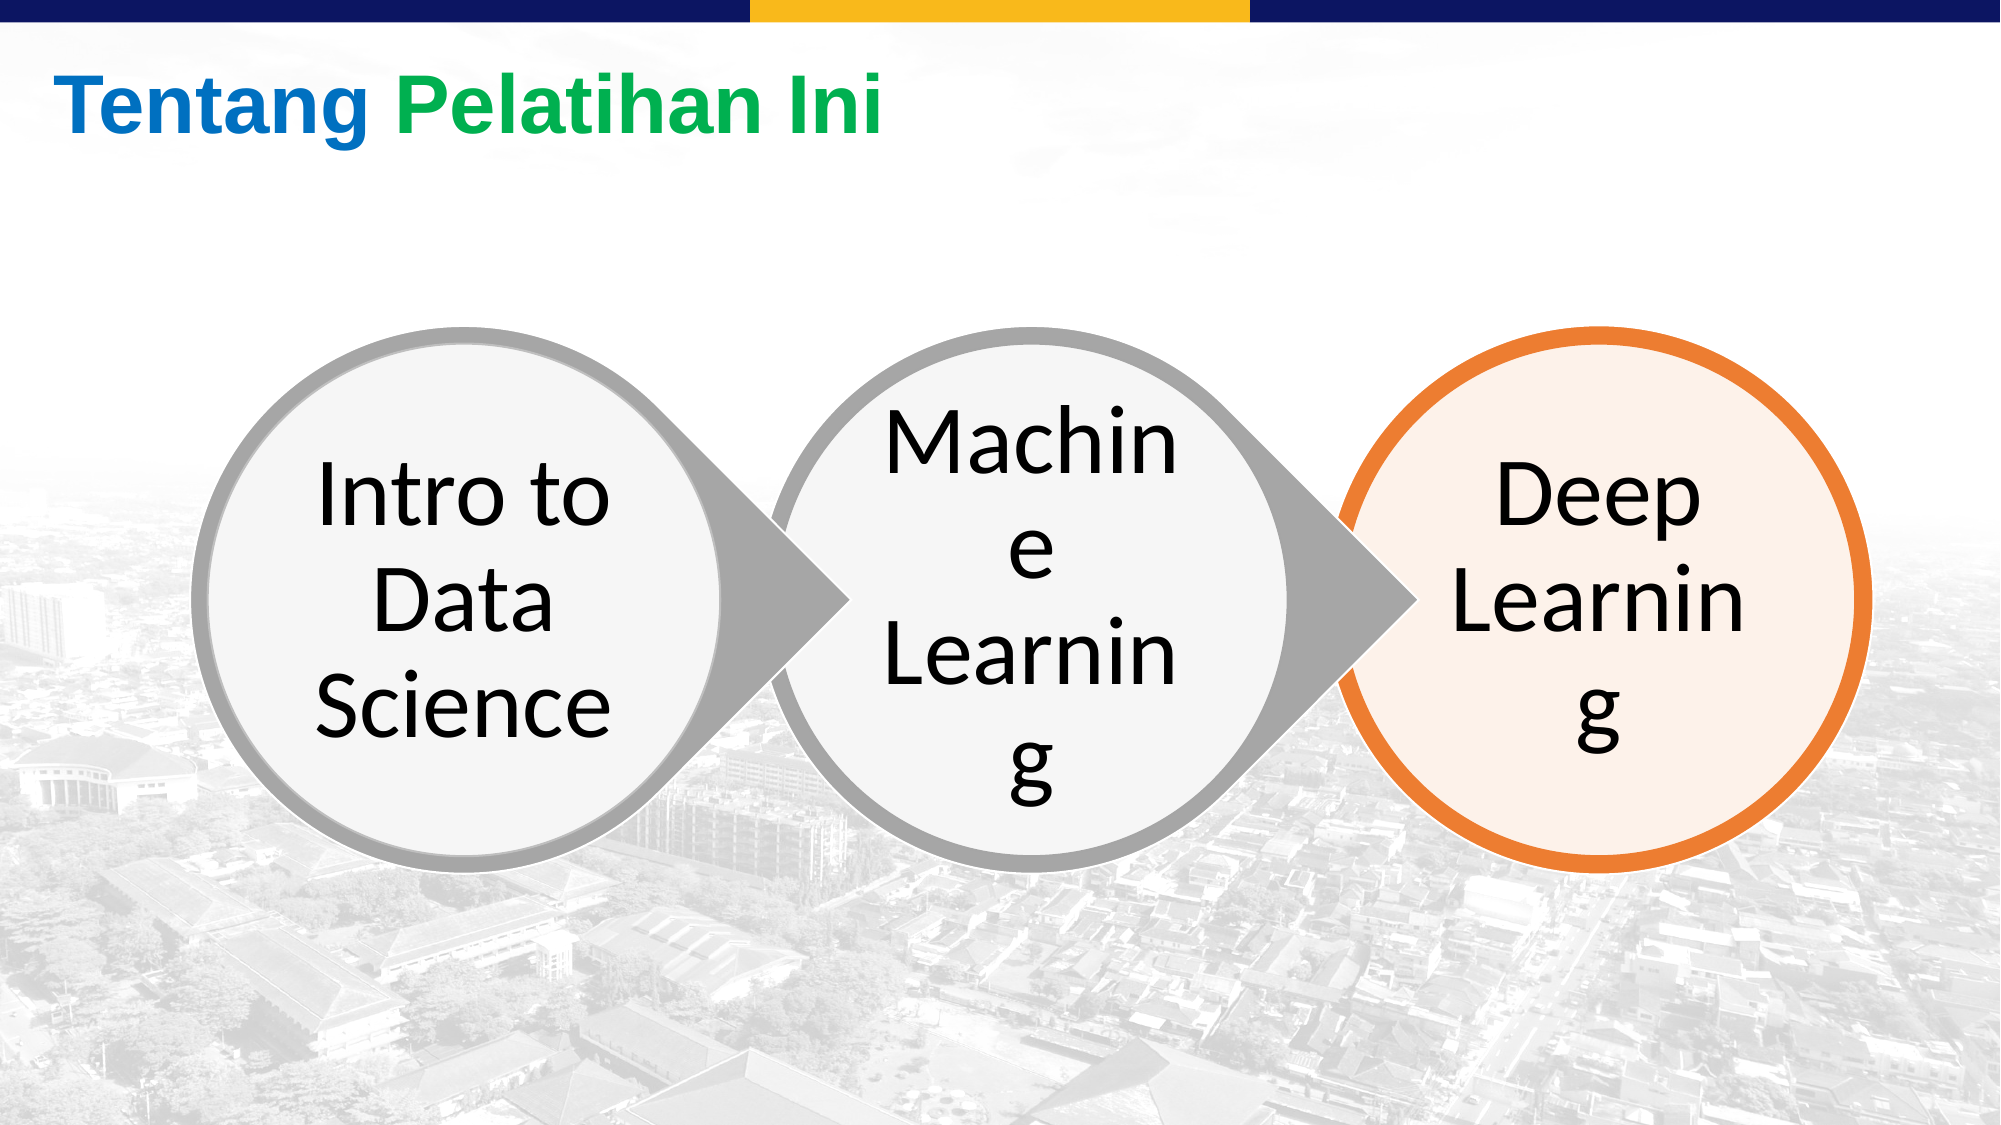

Tentang Pelatihan Ini
Deep Learning
Machine Learning
Intro to Data Science